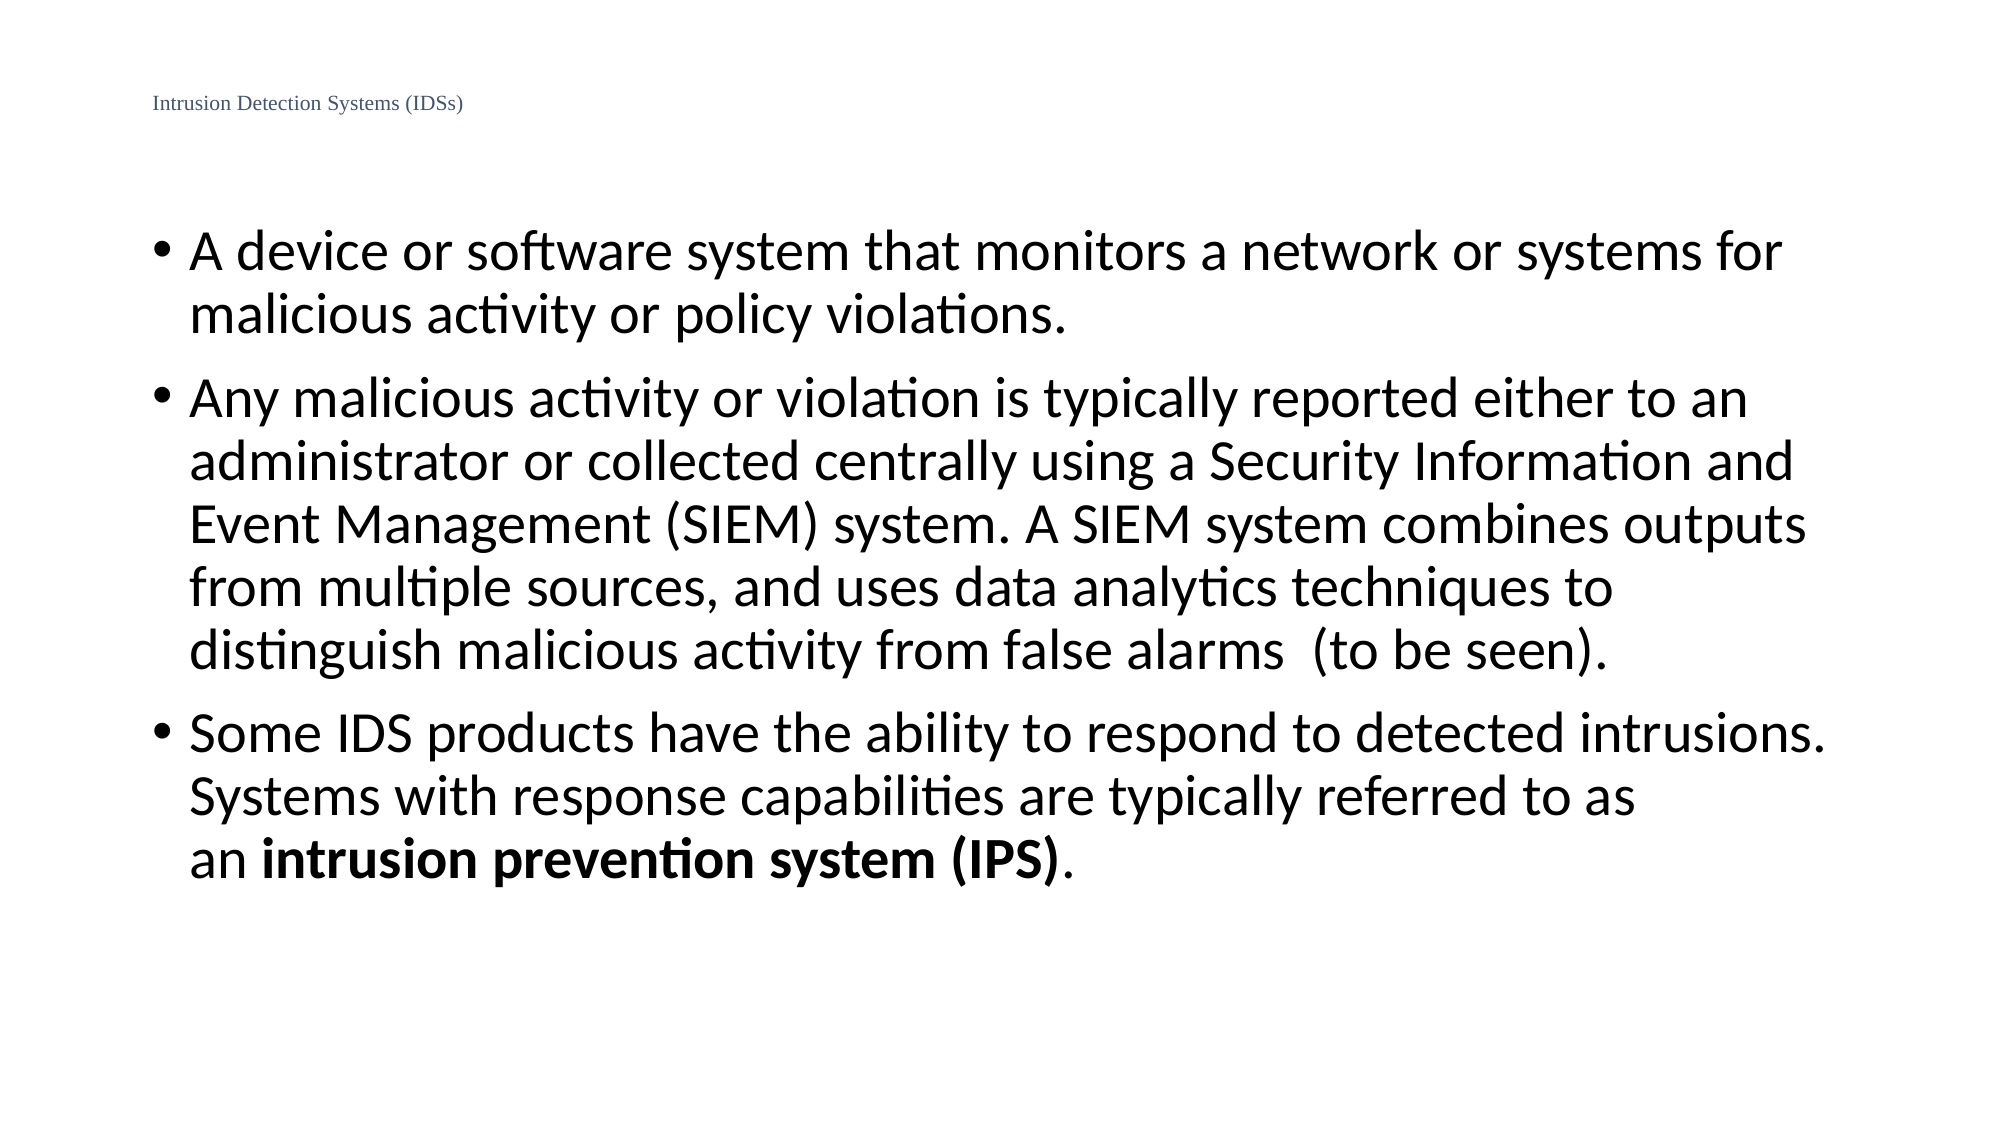

# Intrusion Detection Systems (IDSs)
A device or software system that monitors a network or systems for malicious activity or policy violations.
Any malicious activity or violation is typically reported either to an administrator or collected centrally using a Security Information and Event Management (SIEM) system. A SIEM system combines outputs from multiple sources, and uses data analytics techniques to distinguish malicious activity from false alarms  (to be seen).
Some IDS products have the ability to respond to detected intrusions. Systems with response capabilities are typically referred to as an intrusion prevention system (IPS).